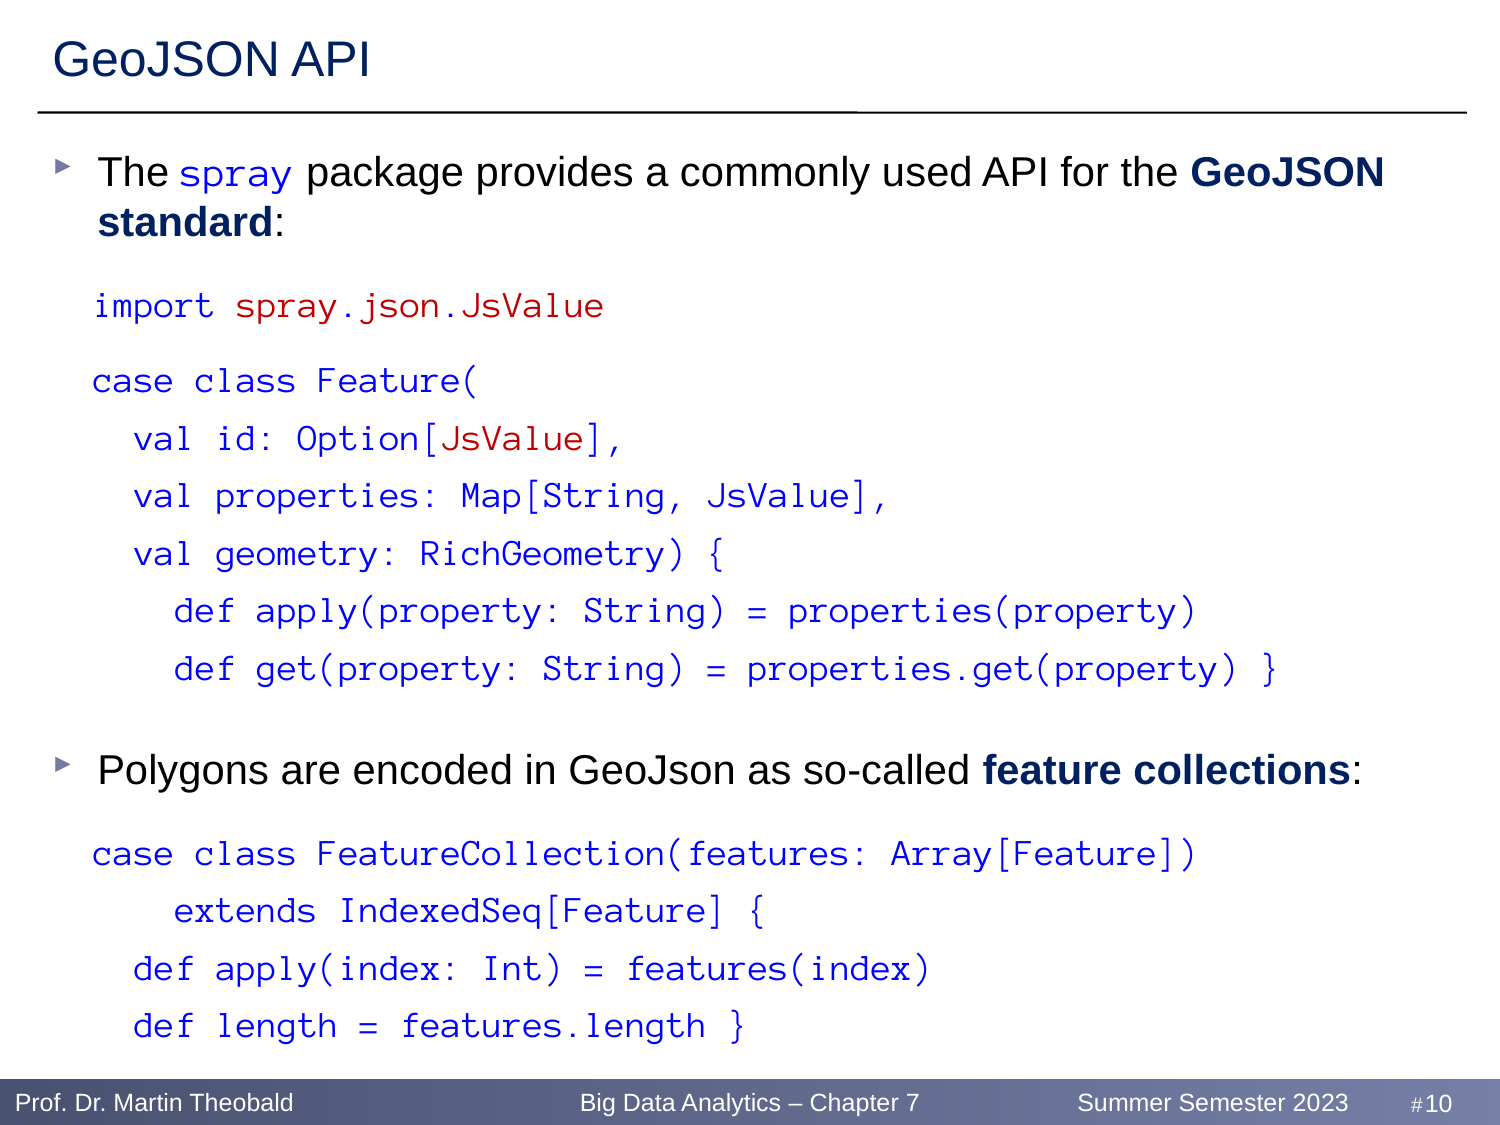

# GeoJSON API
The spray package provides a commonly used API for the GeoJSON standard:

  import spray.json.JsValue

  case class Feature(
    val id: Option[JsValue],
    val properties: Map[String, JsValue],
    val geometry: RichGeometry) {
      def apply(property: String) = properties(property)
      def get(property: String) = properties.get(property) }

Polygons are encoded in GeoJson as so-called feature collections:

  case class FeatureCollection(features: Array[Feature])
      extends IndexedSeq[Feature] {
    def apply(index: Int) = features(index)
    def length = features.length }